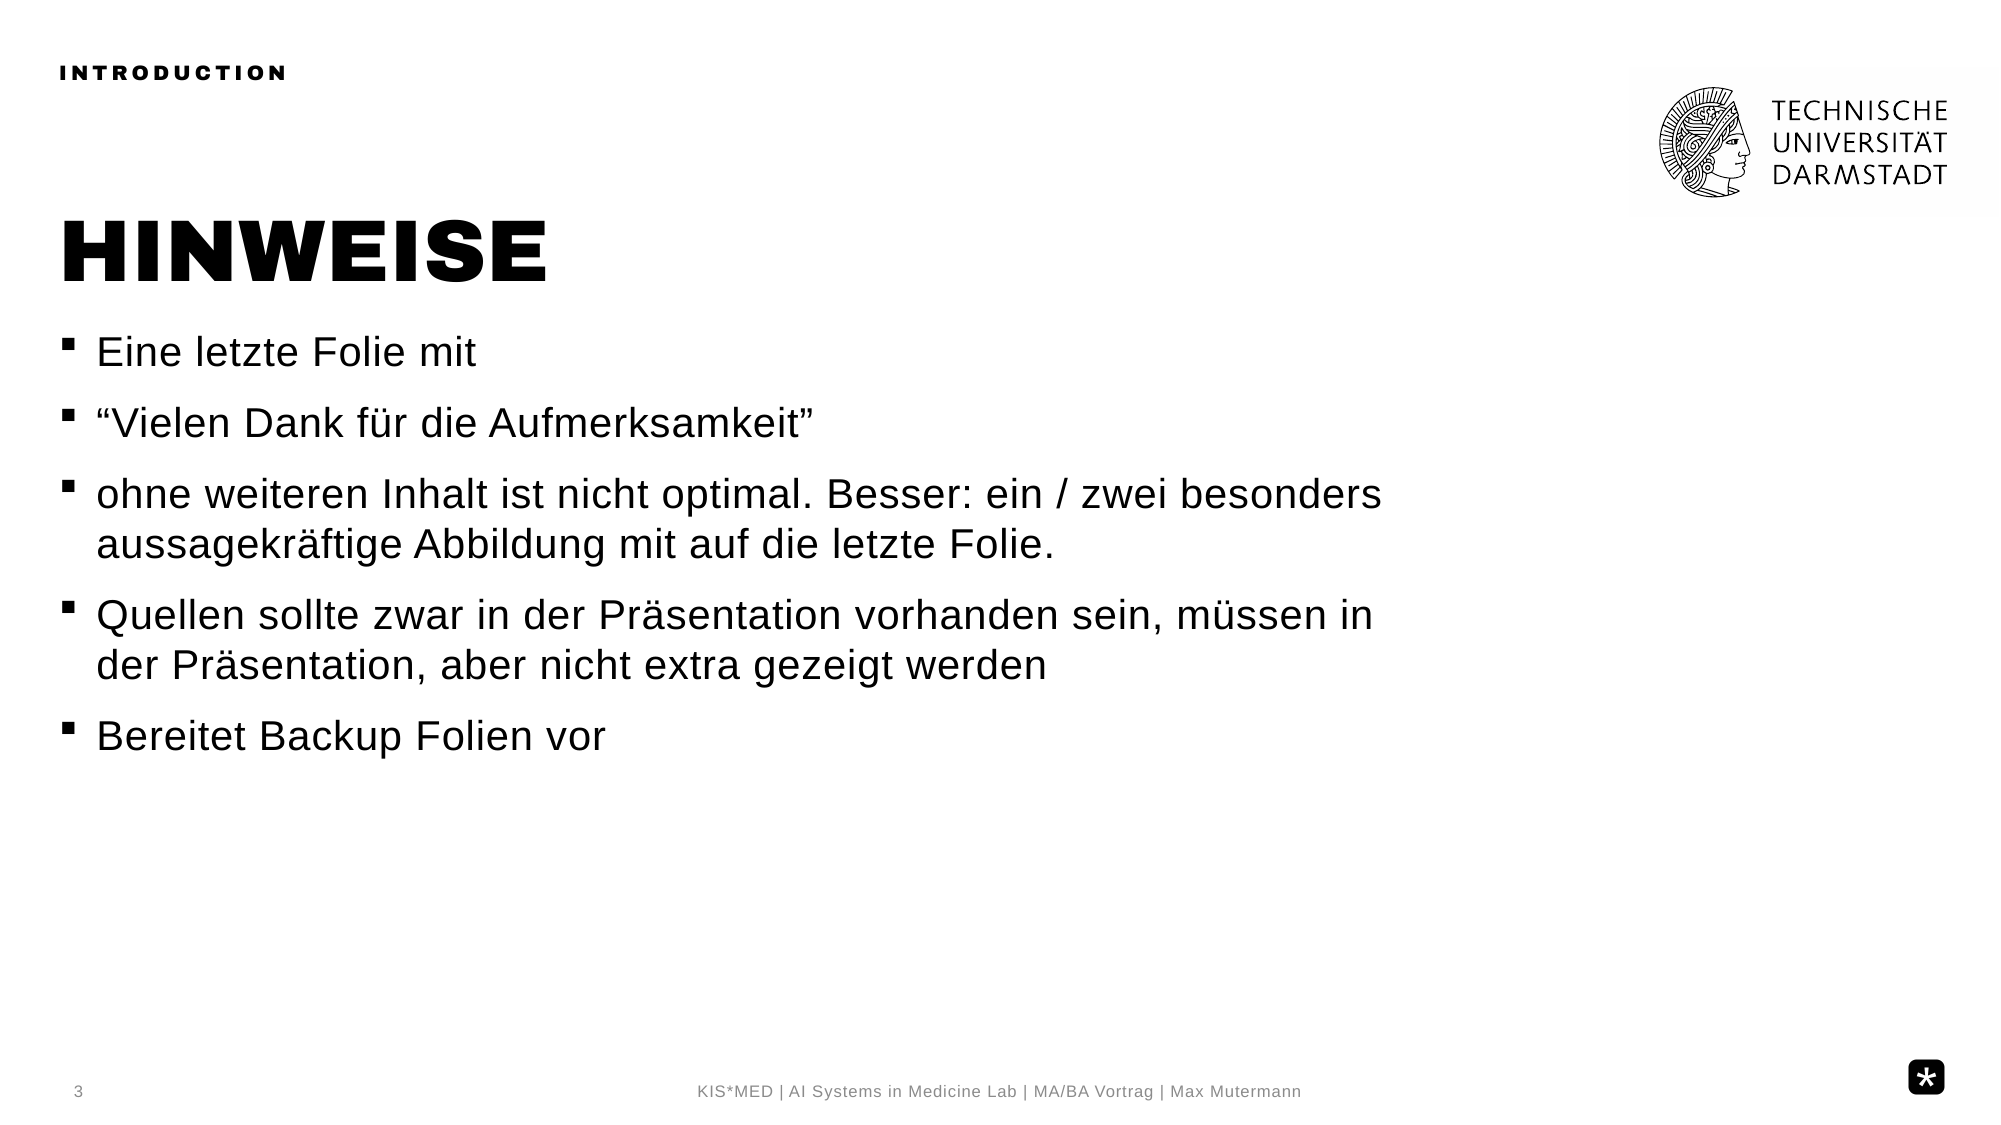

Introduction
# Hinweise
Eine letzte Folie mit
“Vielen Dank für die Aufmerksamkeit”
ohne weiteren Inhalt ist nicht optimal. Besser: ein / zwei besonders aussagekräftige Abbildung mit auf die letzte Folie.
Quellen sollte zwar in der Präsentation vorhanden sein, müssen in der Präsentation, aber nicht extra gezeigt werden
Bereitet Backup Folien vor